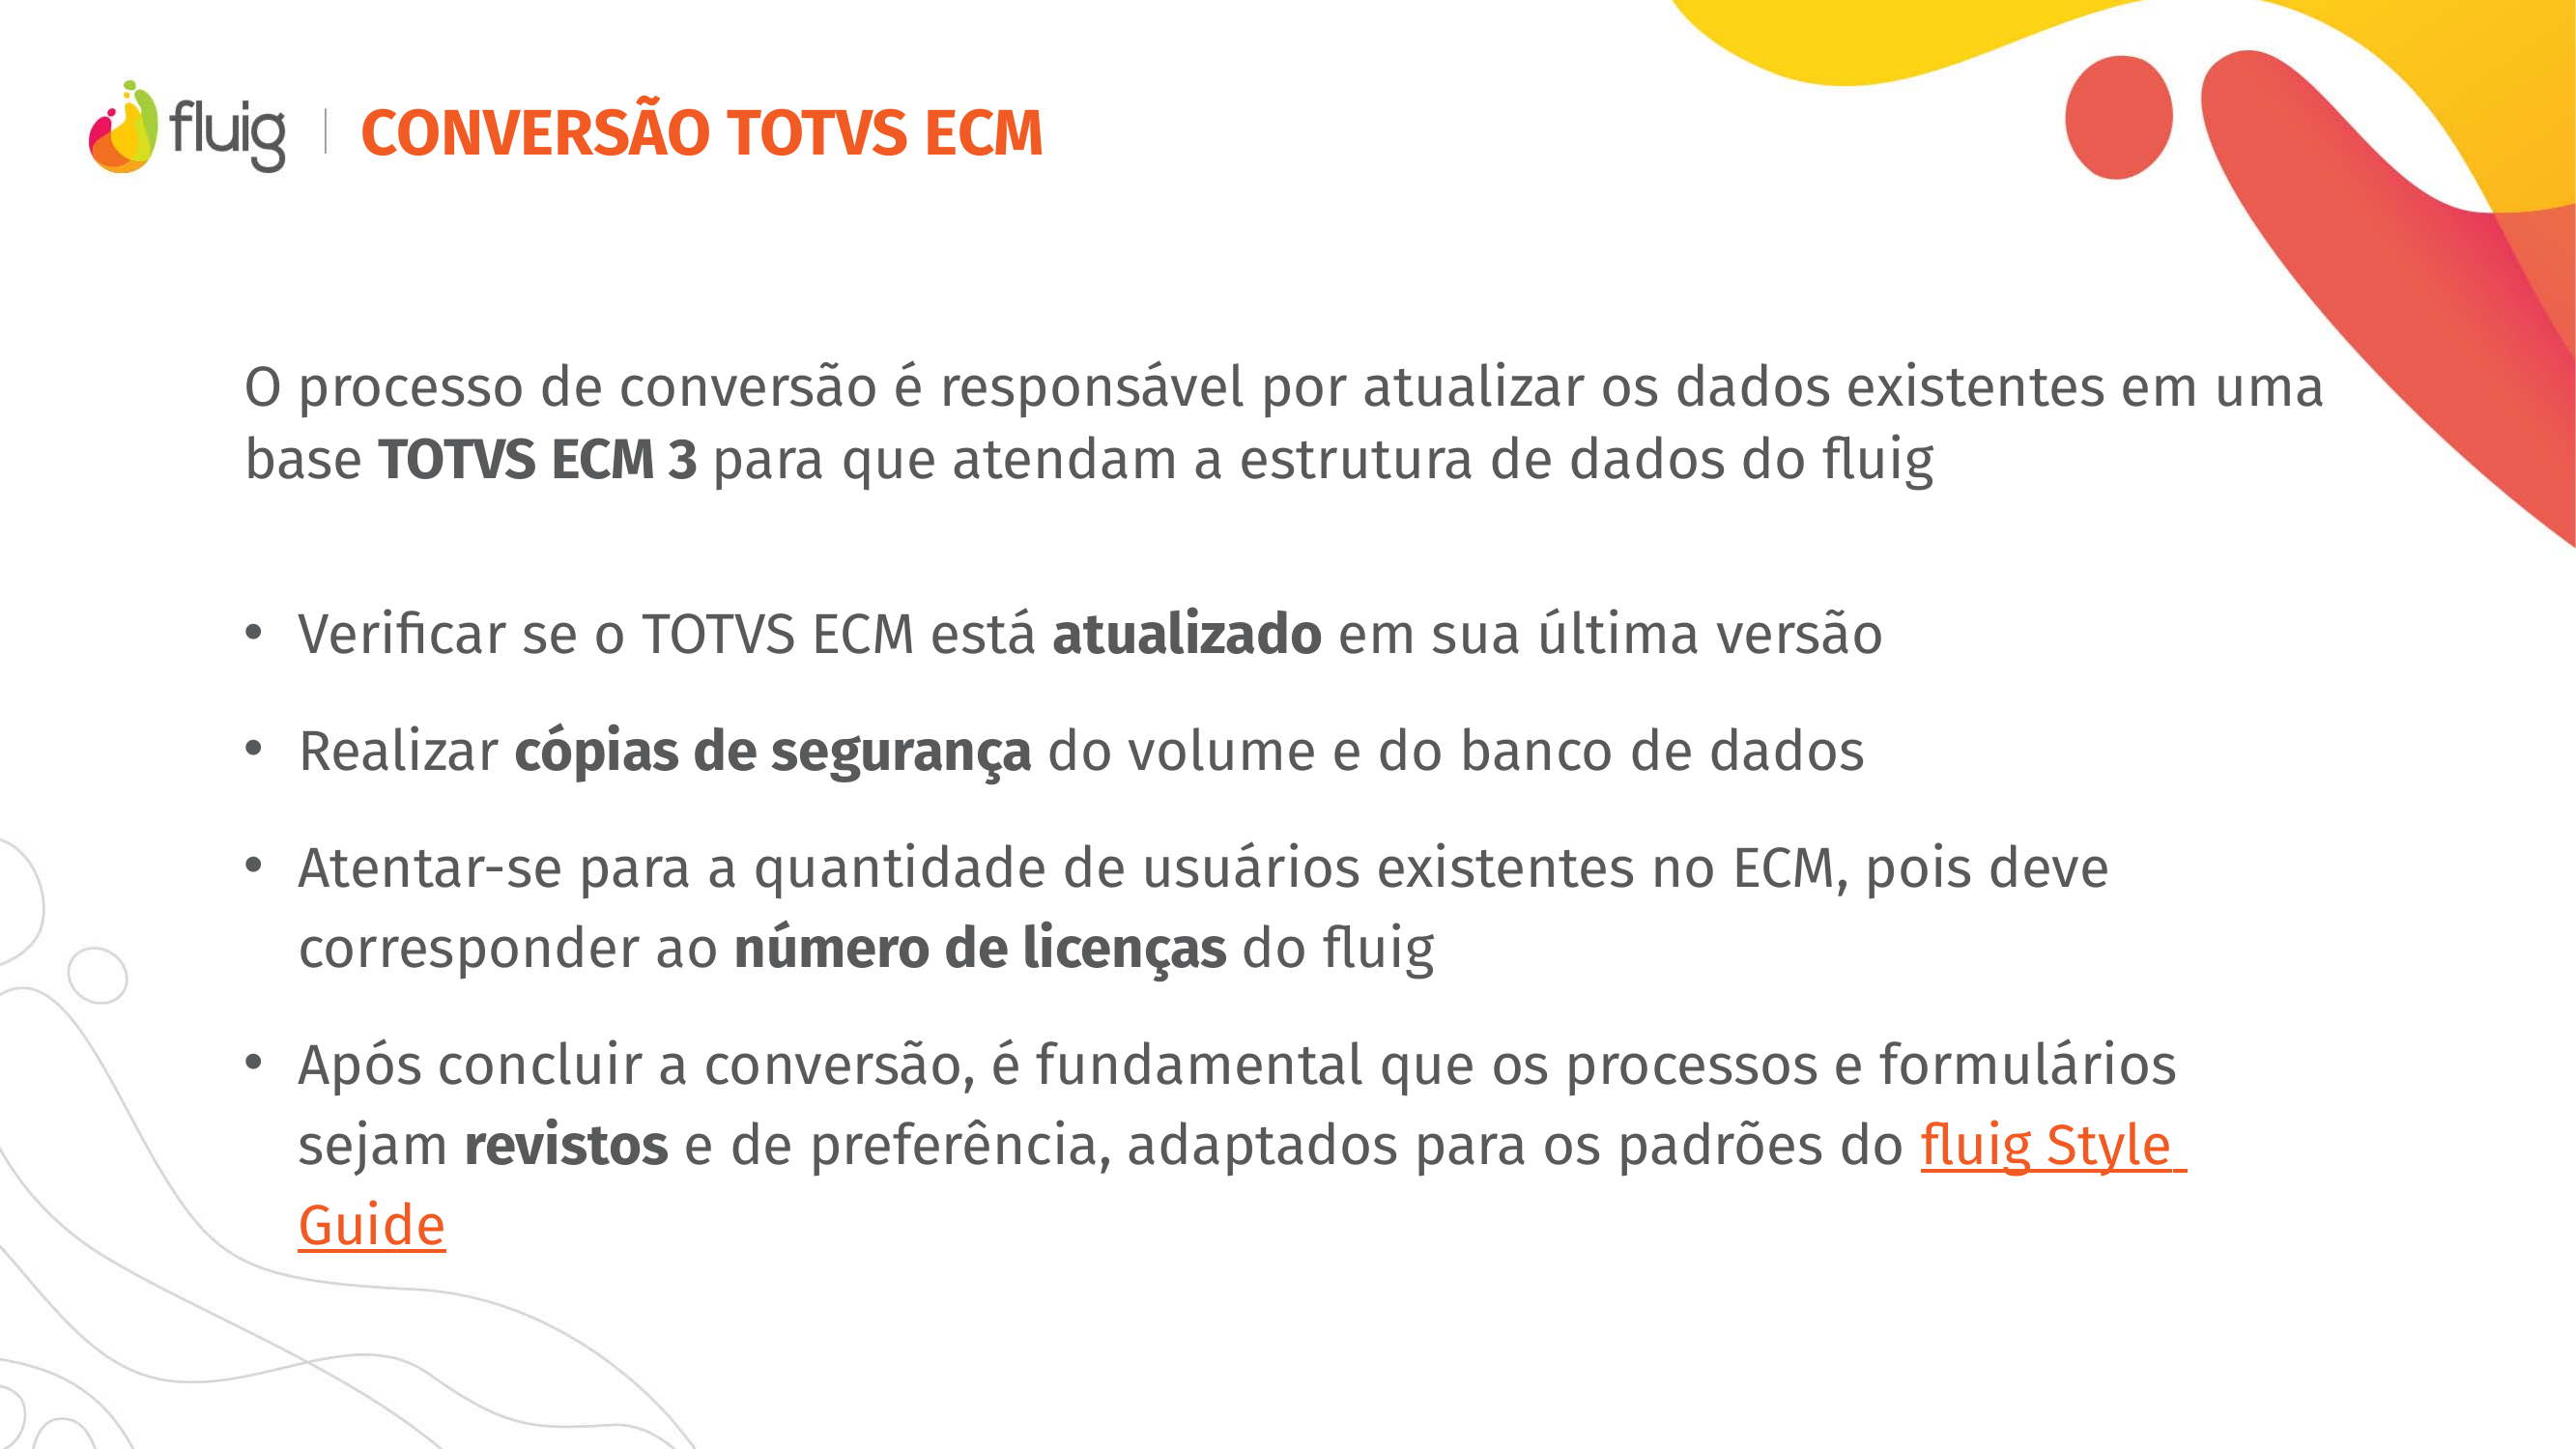

# CONVERSÃO TOTVS ECM
O processo de conversão é responsável por atualizar os dados existentes em uma base TOTVS ECM 3 para que atendam a estrutura de dados do fluig

Verificar se o TOTVS ECM está atualizado em sua última versão
Realizar cópias de segurança do volume e do banco de dados
Atentar-se para a quantidade de usuários existentes no ECM, pois deve corresponder ao número de licenças do fluig
Após concluir a conversão, é fundamental que os processos e formulários sejam revistos e de preferência, adaptados para os padrões do fluig Style Guide